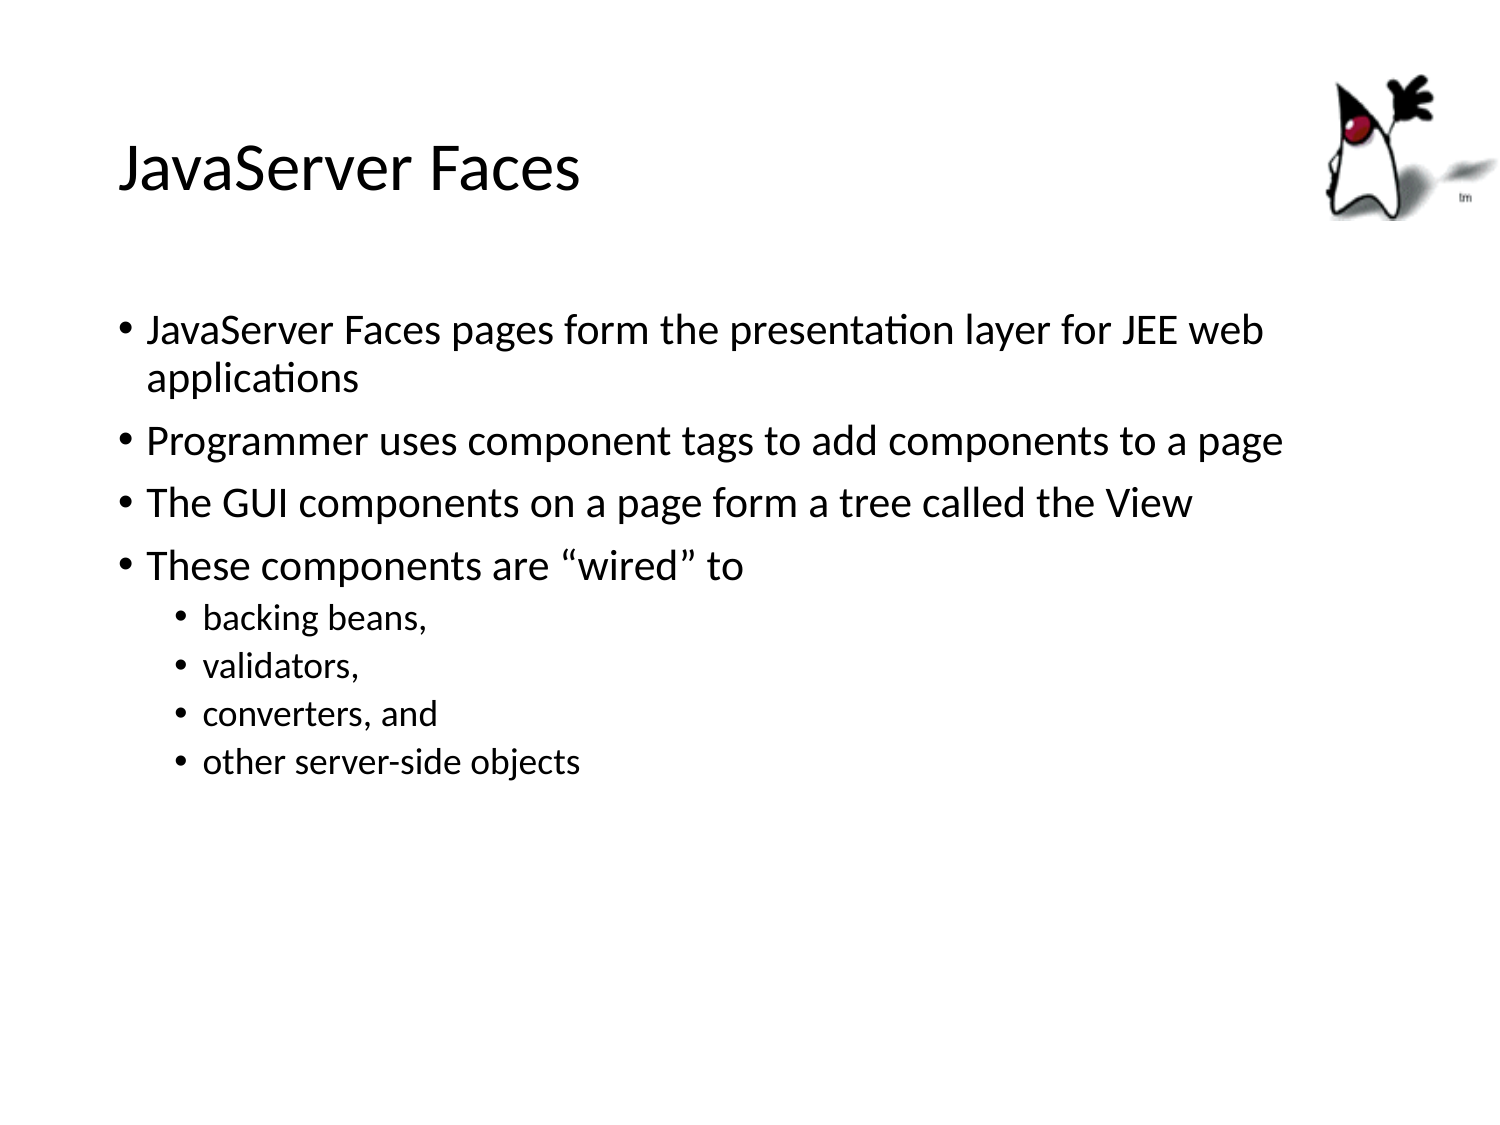

# JavaServer Faces
JavaServer Faces pages form the presentation layer for JEE web applications
Programmer uses component tags to add components to a page
The GUI components on a page form a tree called the View
These components are “wired” to
backing beans,
validators,
converters, and
other server-side objects